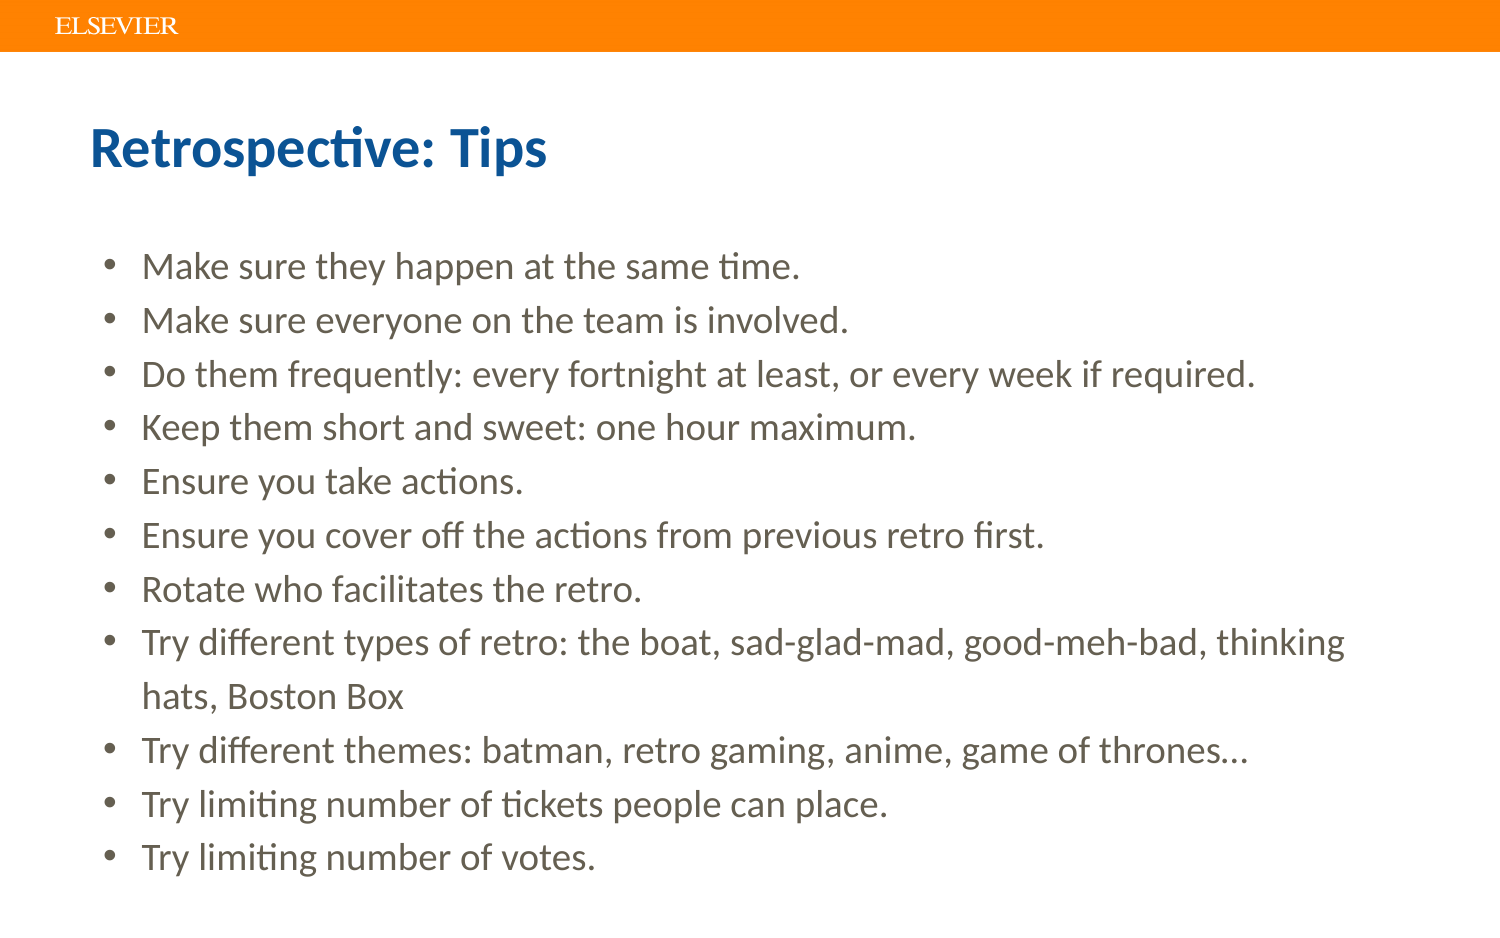

# Retrospective: Tips
Make sure they happen at the same time.
Make sure everyone on the team is involved.
Do them frequently: every fortnight at least, or every week if required.
Keep them short and sweet: one hour maximum.
Ensure you take actions.
Ensure you cover off the actions from previous retro first.
Rotate who facilitates the retro.
Try different types of retro: the boat, sad-glad-mad, good-meh-bad, thinking hats, Boston Box
Try different themes: batman, retro gaming, anime, game of thrones…
Try limiting number of tickets people can place.
Try limiting number of votes.